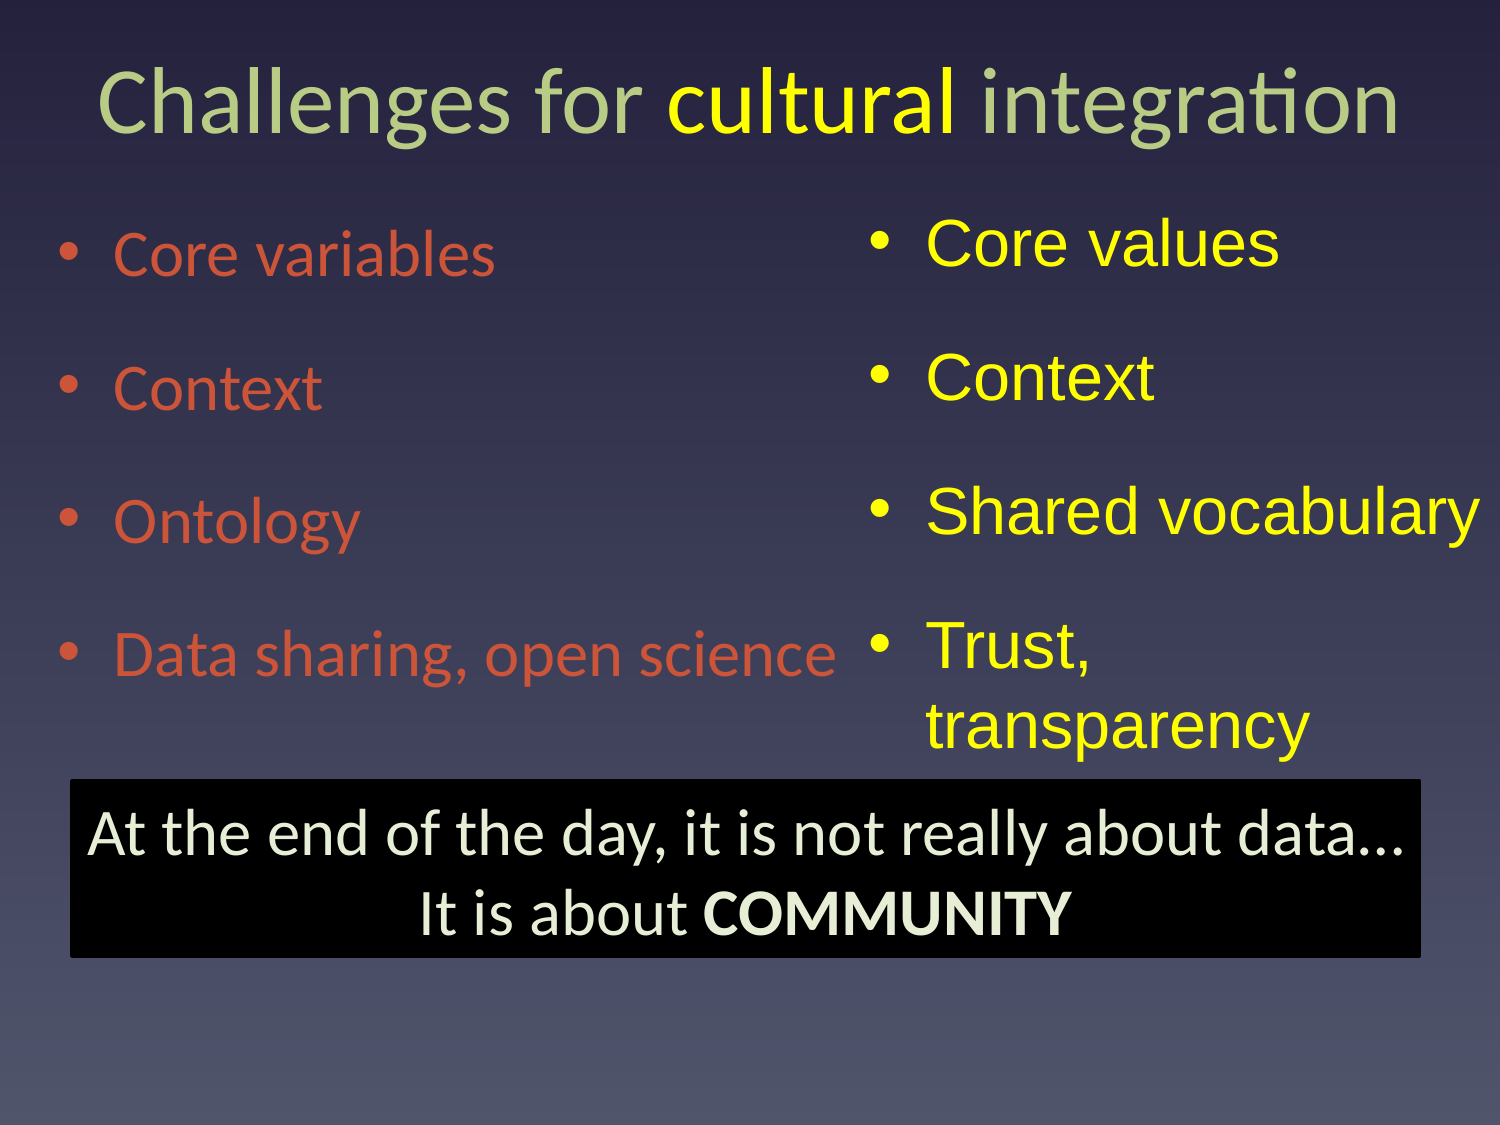

# Challenges for cultural integration
Core variables
Context
Ontology
Data sharing, open science
Core values

Context

Shared vocabulary

Trust, transparency
At the end of the day, it is not really about data…
It is about COMMUNITY